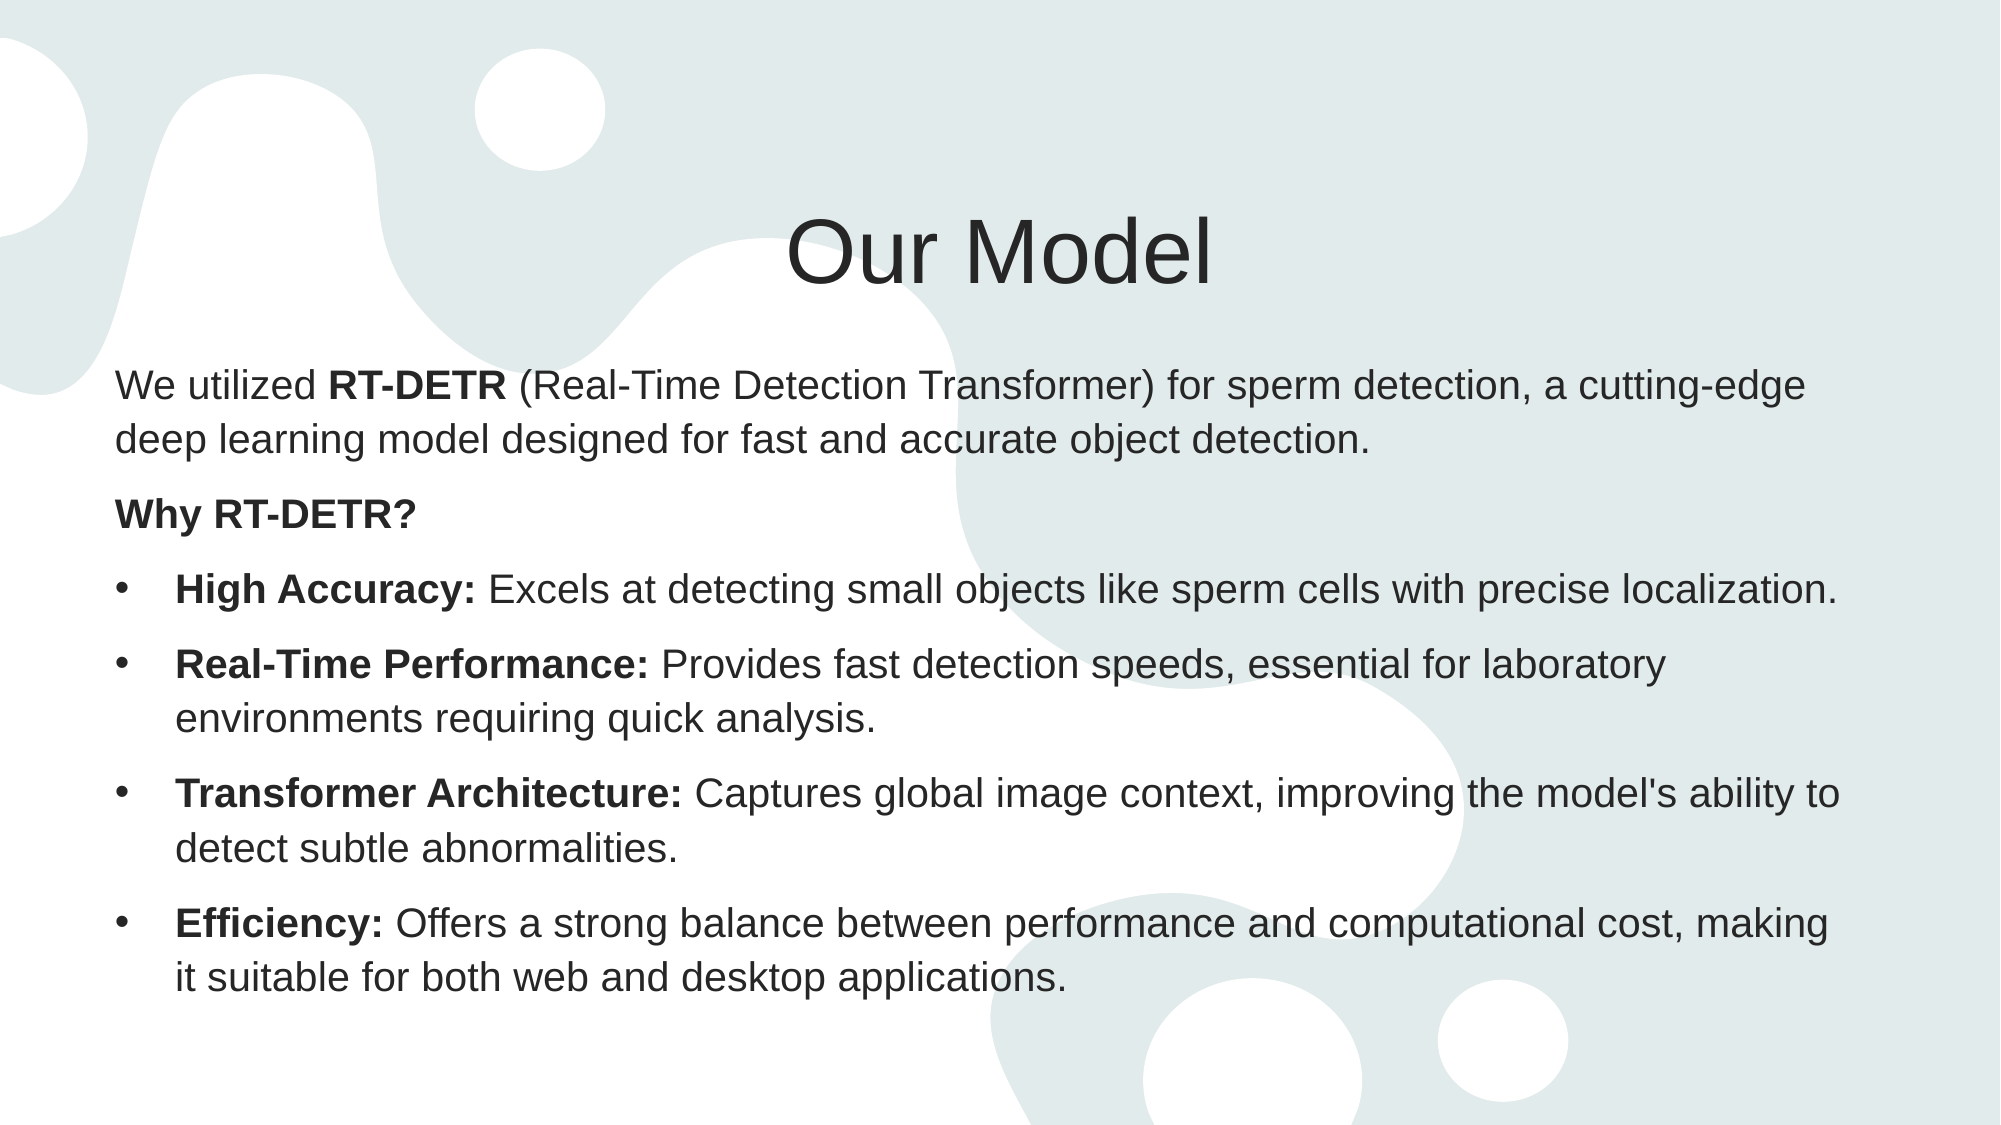

# Our Model
We utilized RT-DETR (Real-Time Detection Transformer) for sperm detection, a cutting-edge deep learning model designed for fast and accurate object detection.
Why RT-DETR?
High Accuracy: Excels at detecting small objects like sperm cells with precise localization.
Real-Time Performance: Provides fast detection speeds, essential for laboratory environments requiring quick analysis.
Transformer Architecture: Captures global image context, improving the model's ability to detect subtle abnormalities.
Efficiency: Offers a strong balance between performance and computational cost, making it suitable for both web and desktop applications.